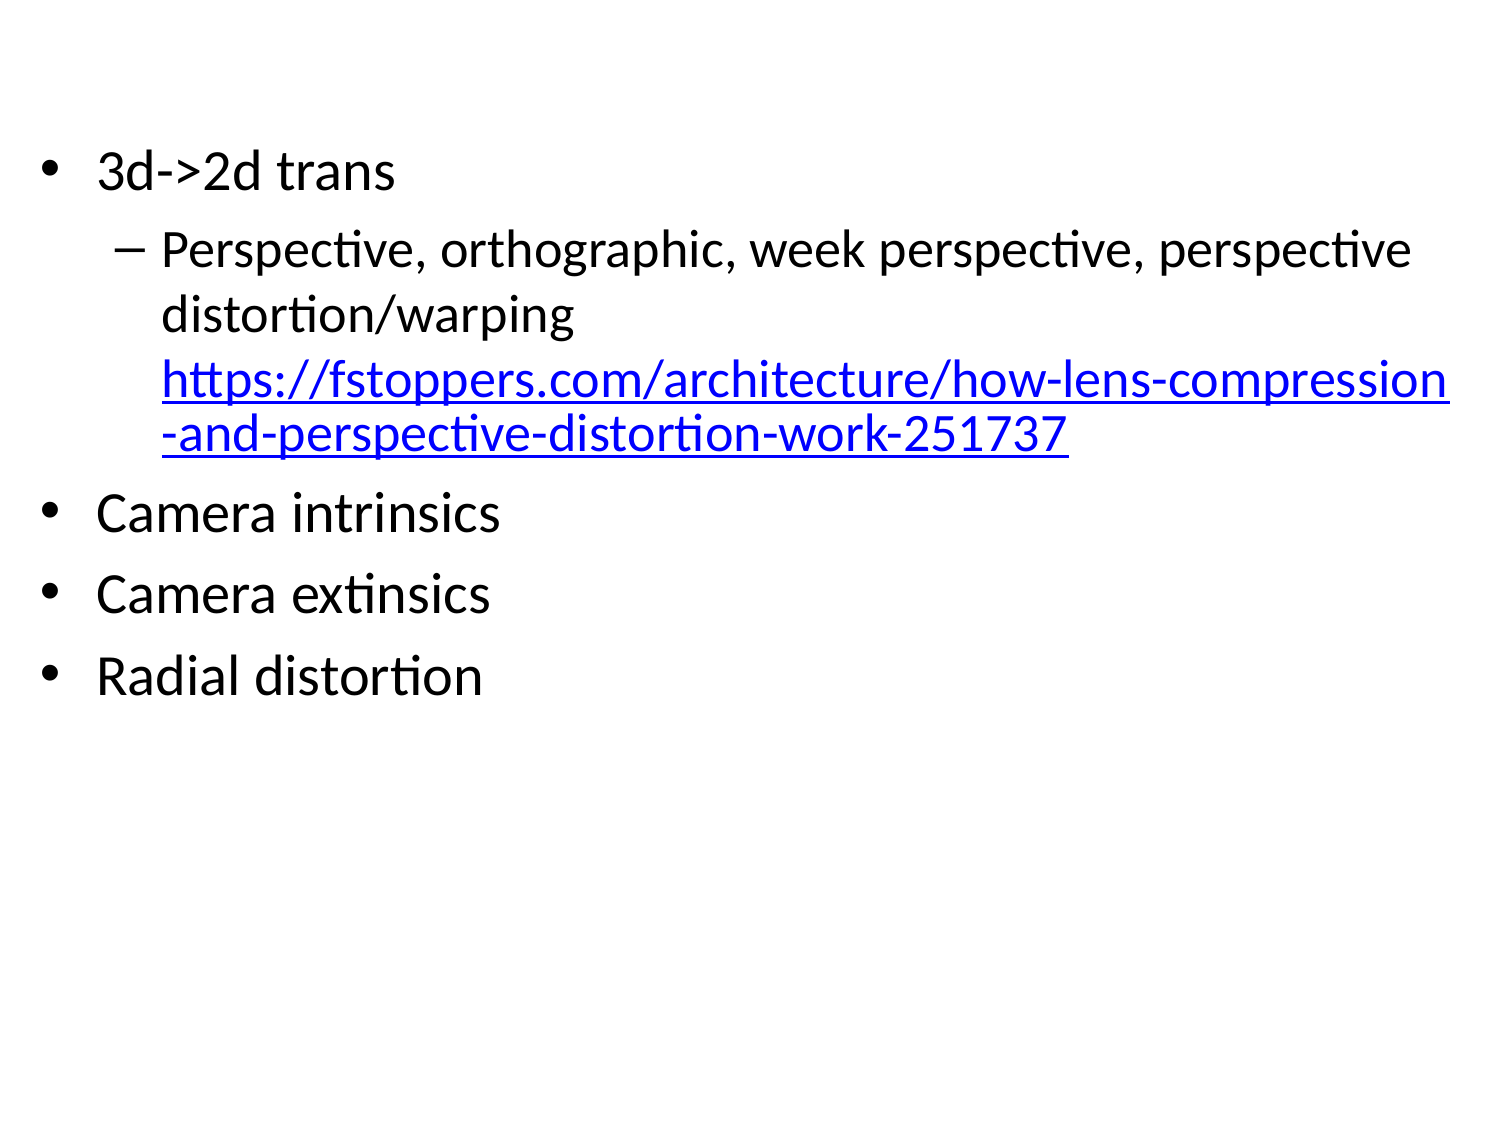

#
3d->2d trans
Perspective, orthographic, week perspective, perspective distortion/warping https://fstoppers.com/architecture/how-lens-compression-and-perspective-distortion-work-251737
Camera intrinsics
Camera extinsics
Radial distortion